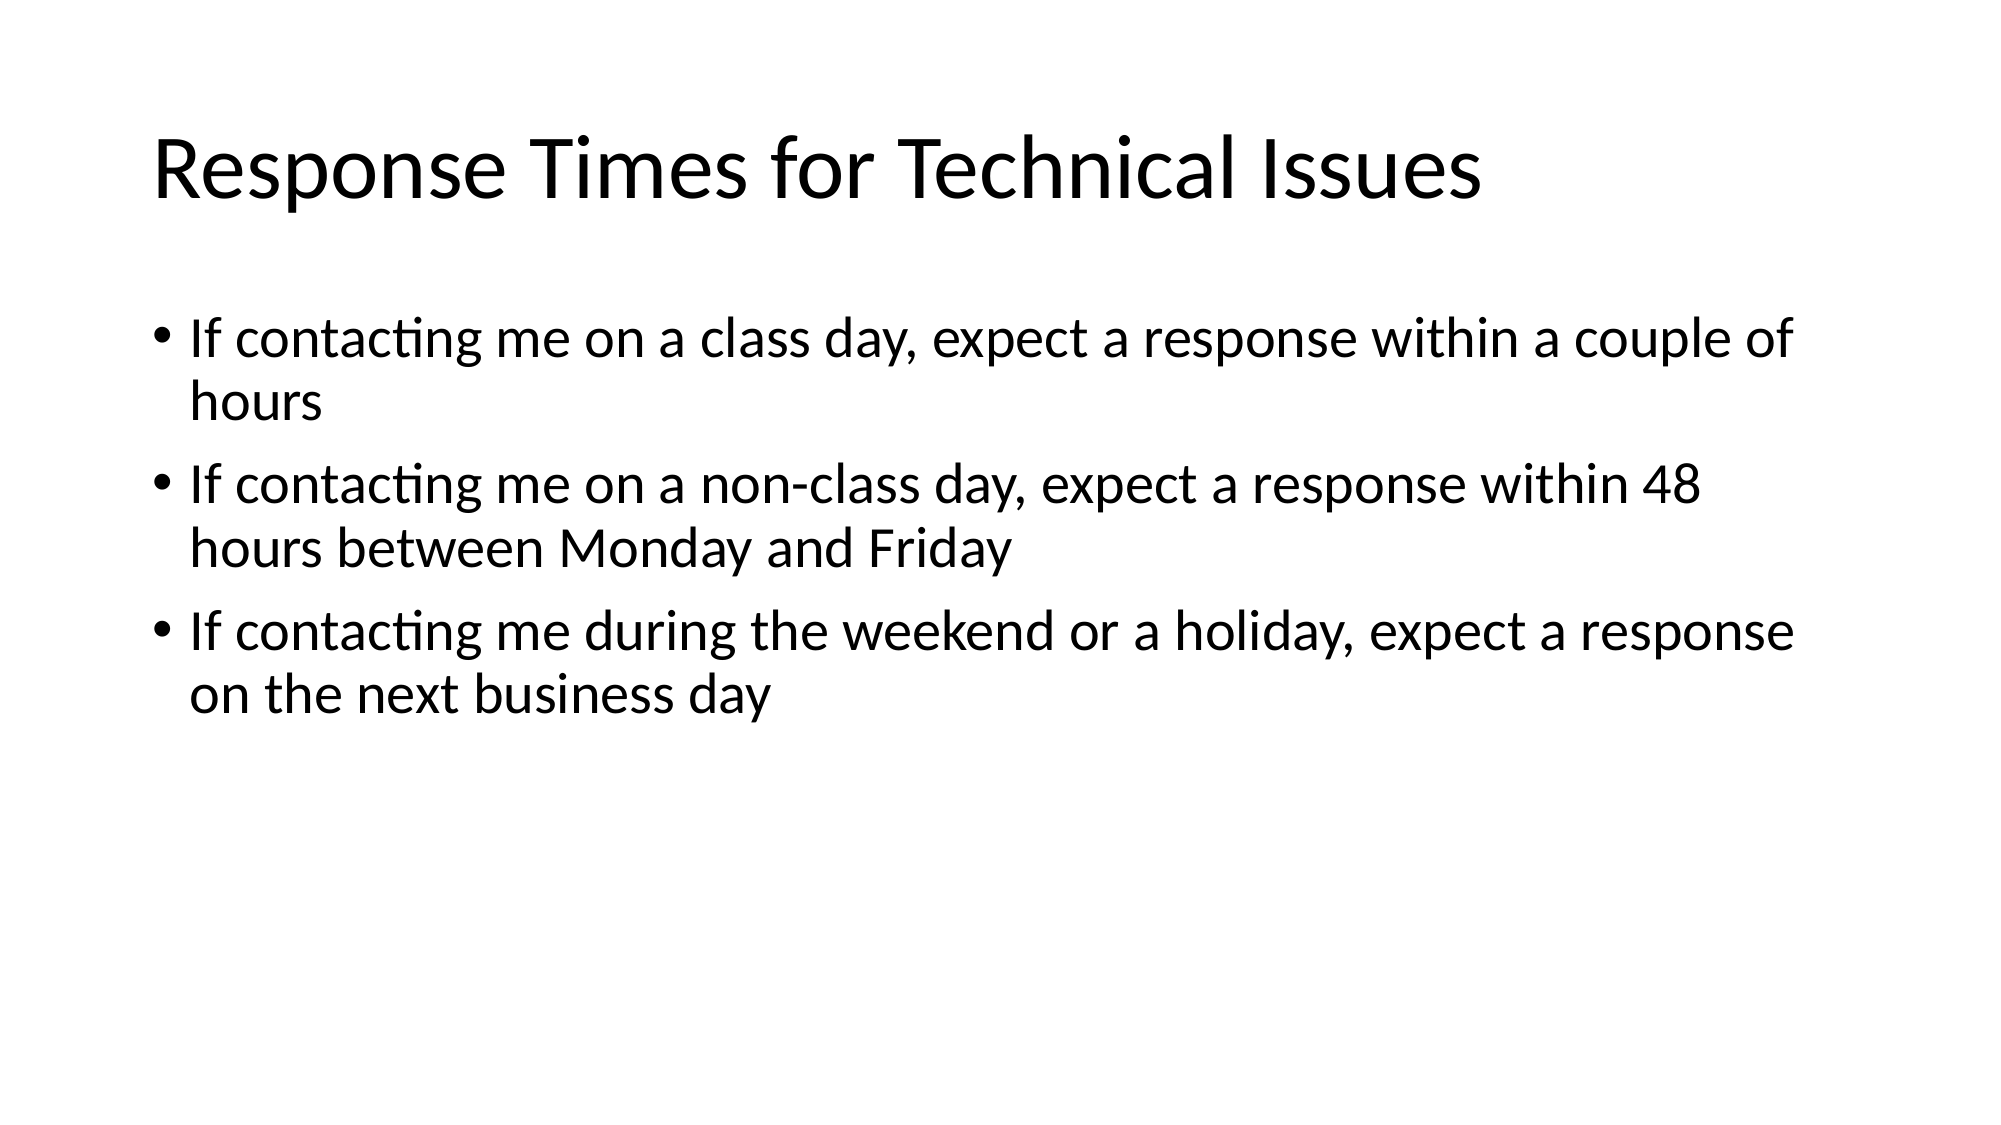

# Response Times for Technical Issues
If contacting me on a class day, expect a response within a couple of hours
If contacting me on a non-class day, expect a response within 48 hours between Monday and Friday
If contacting me during the weekend or a holiday, expect a response on the next business day